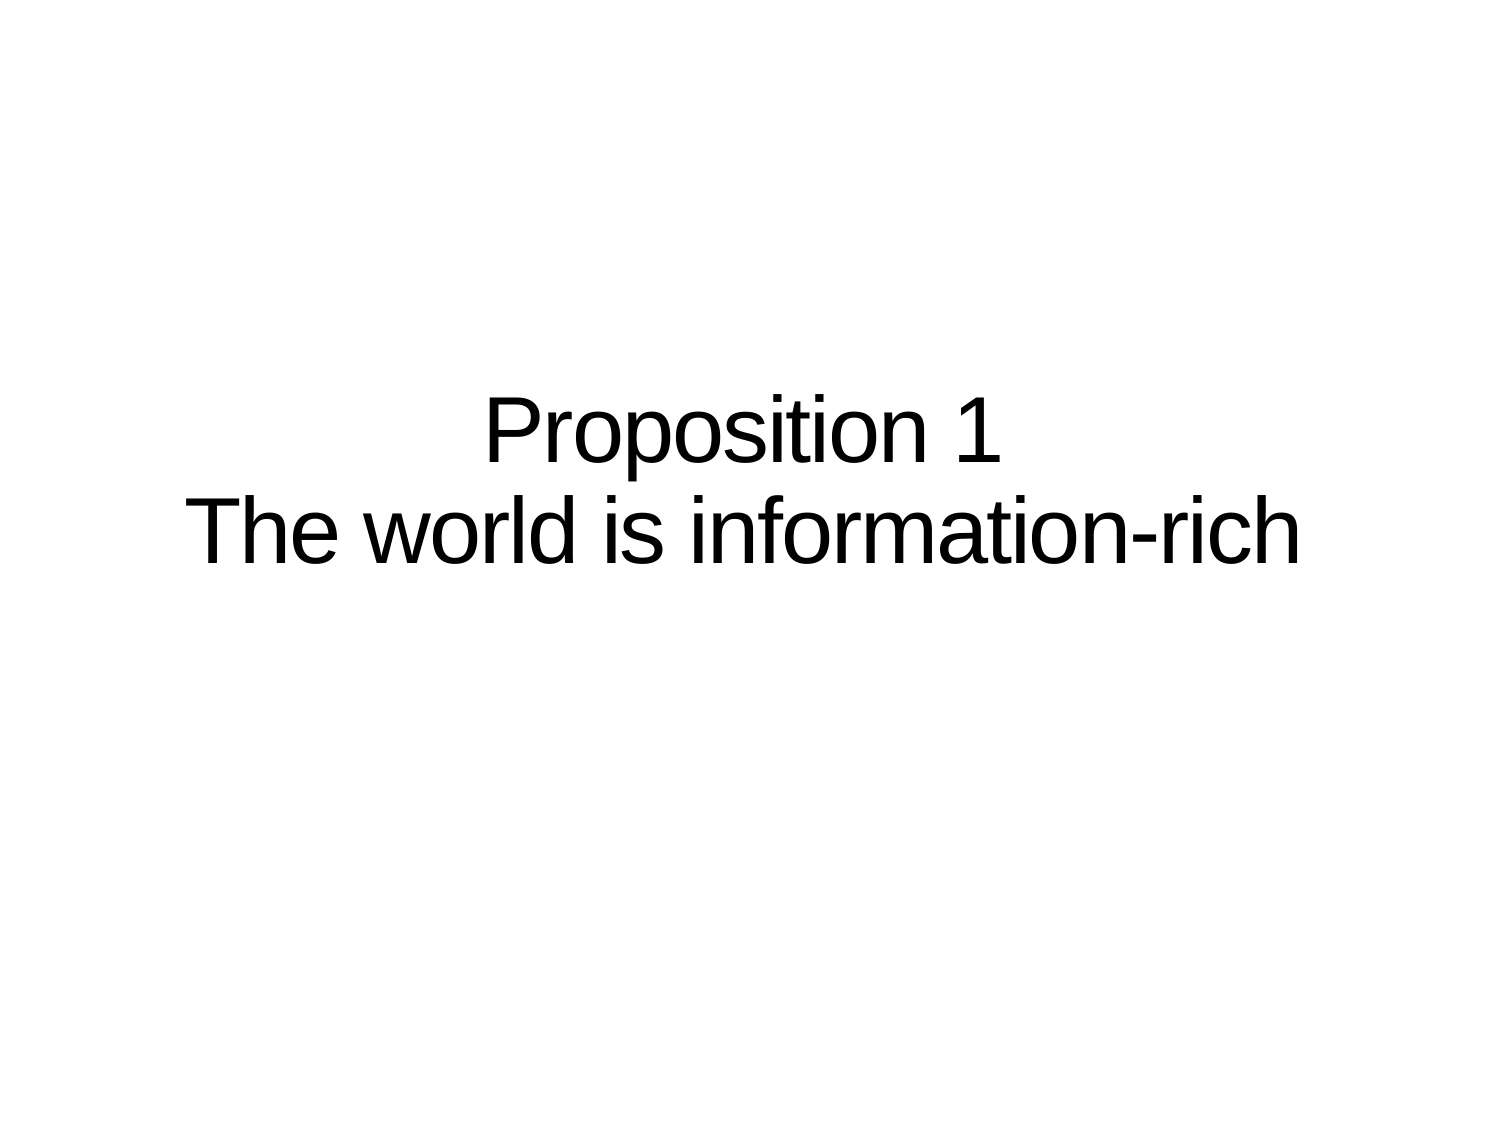

# Proposition 1 The world is information-rich